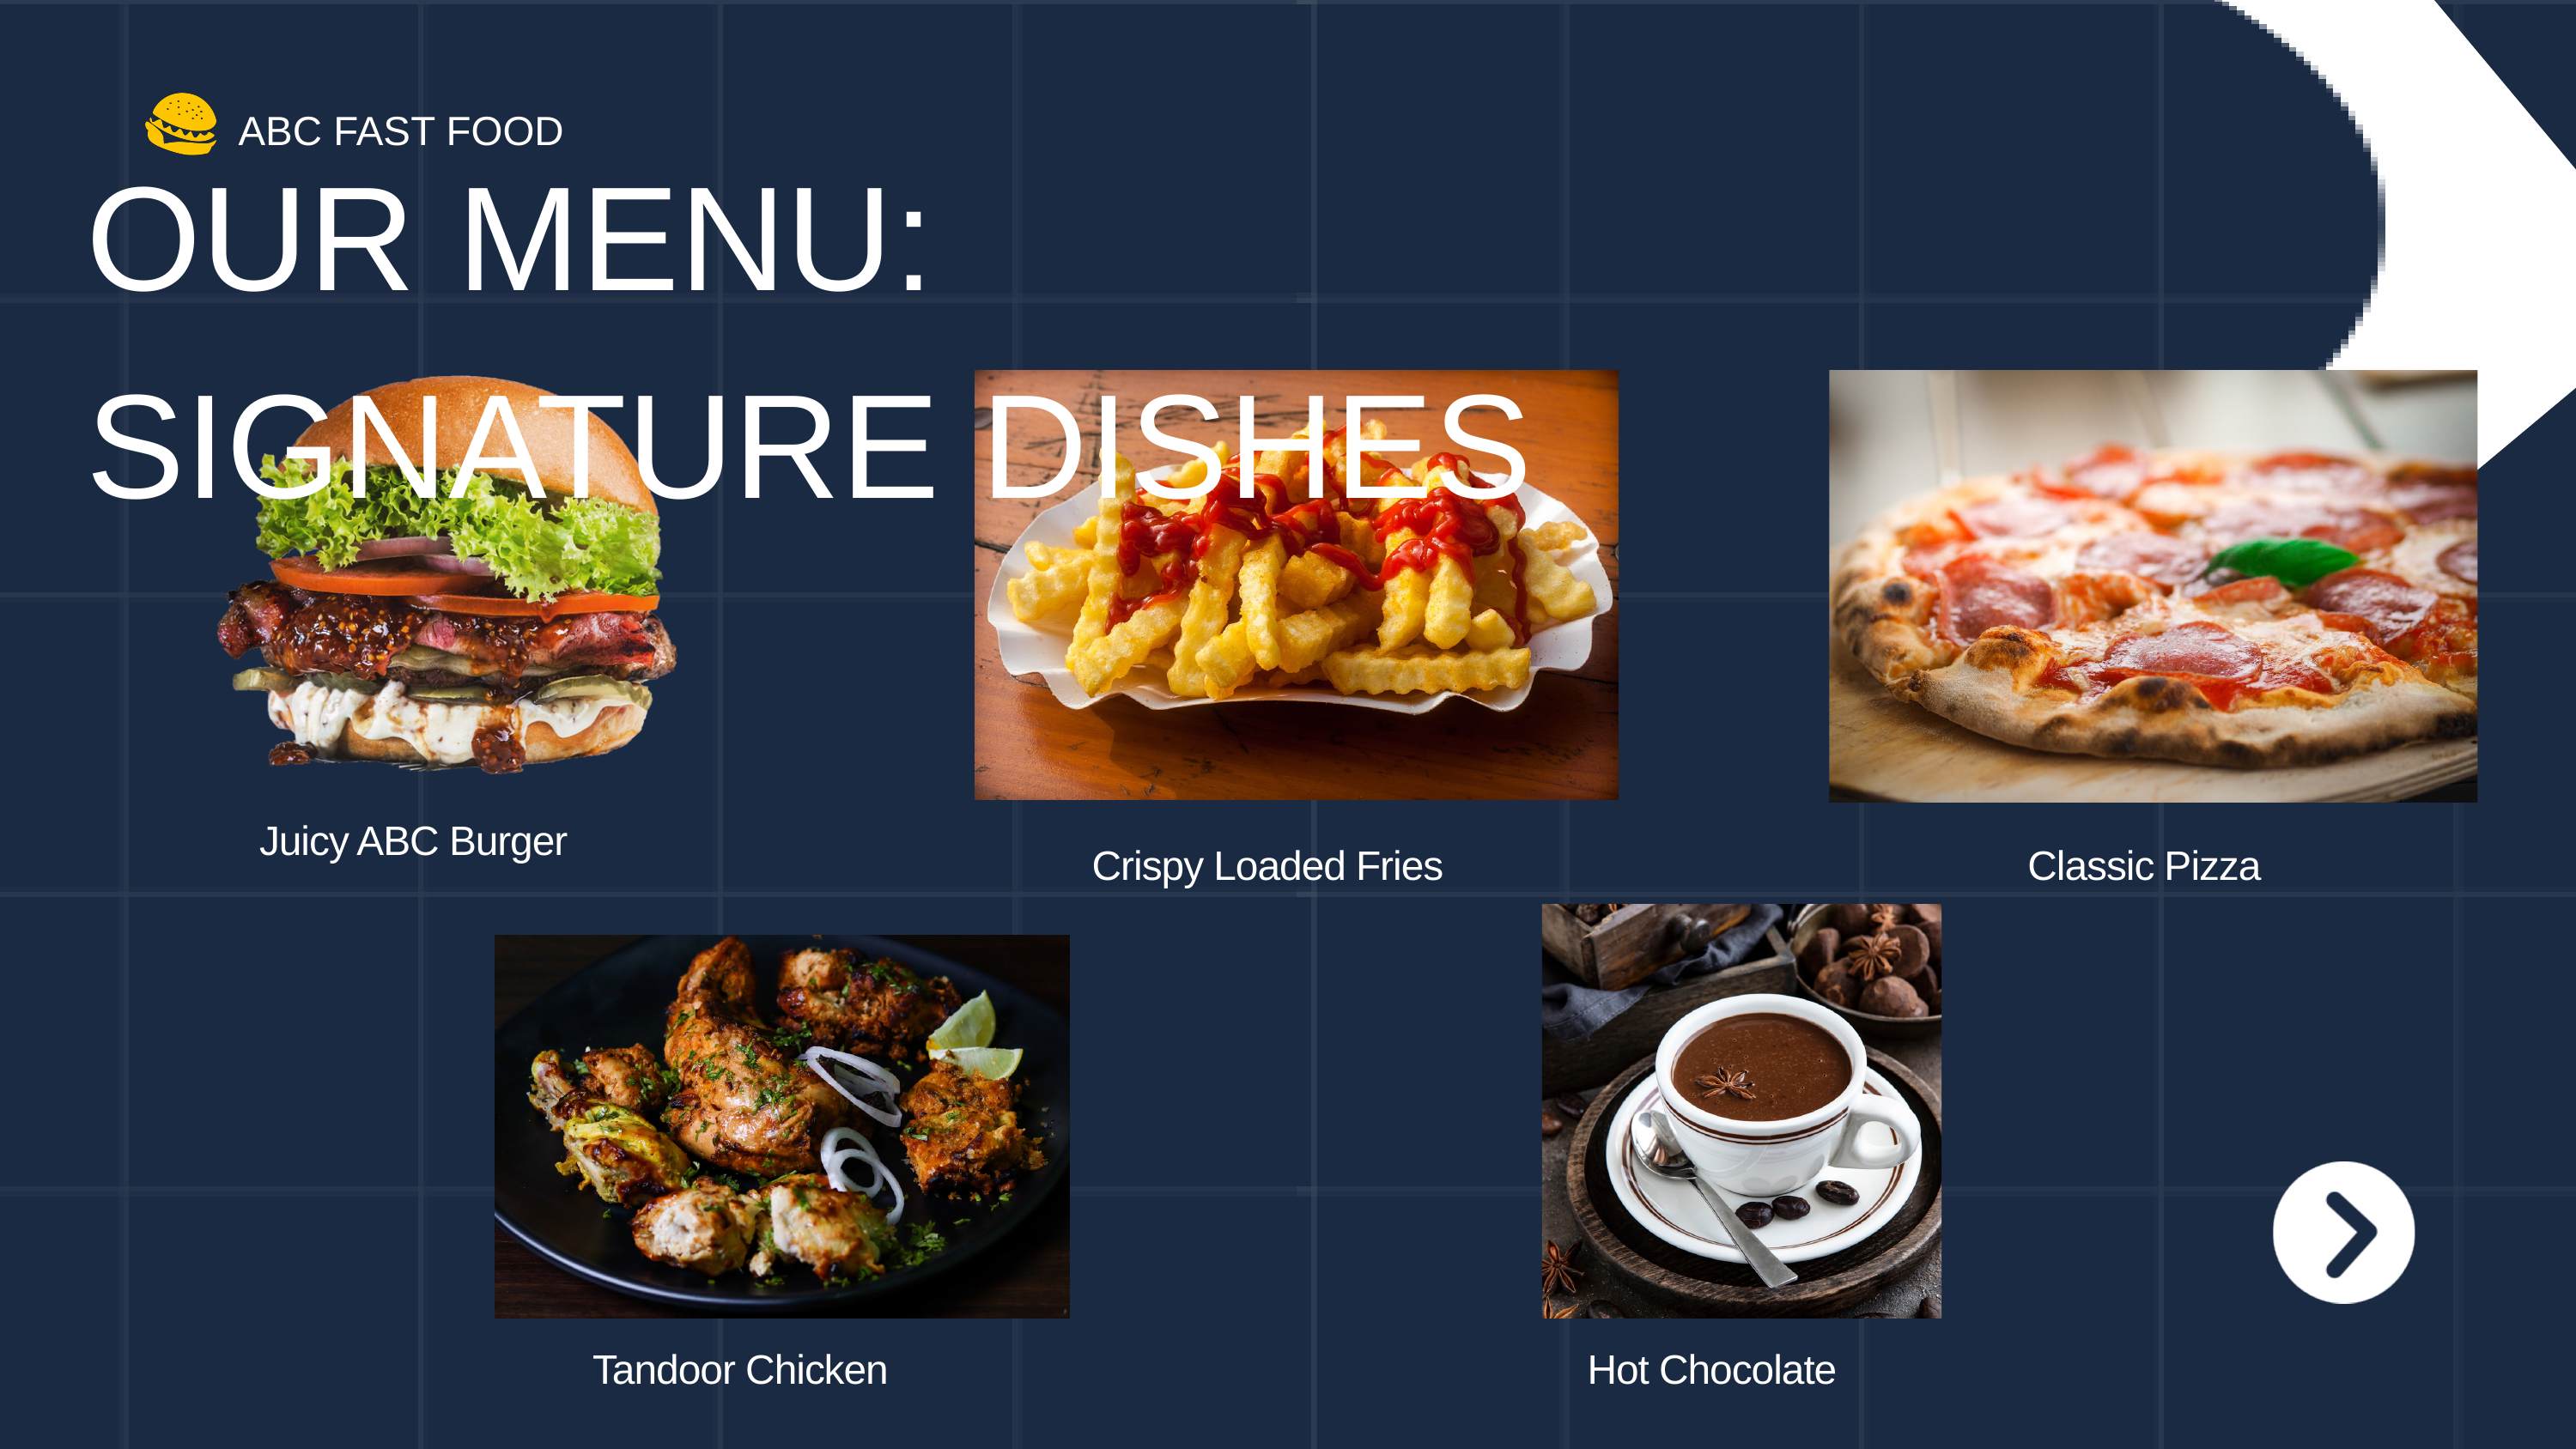

ABC FAST FOOD
OUR MENU: SIGNATURE DISHES

Juicy ABC Burger
Crispy Loaded Fries
Classic Pizza

Tandoor Chicken
Hot Chocolate